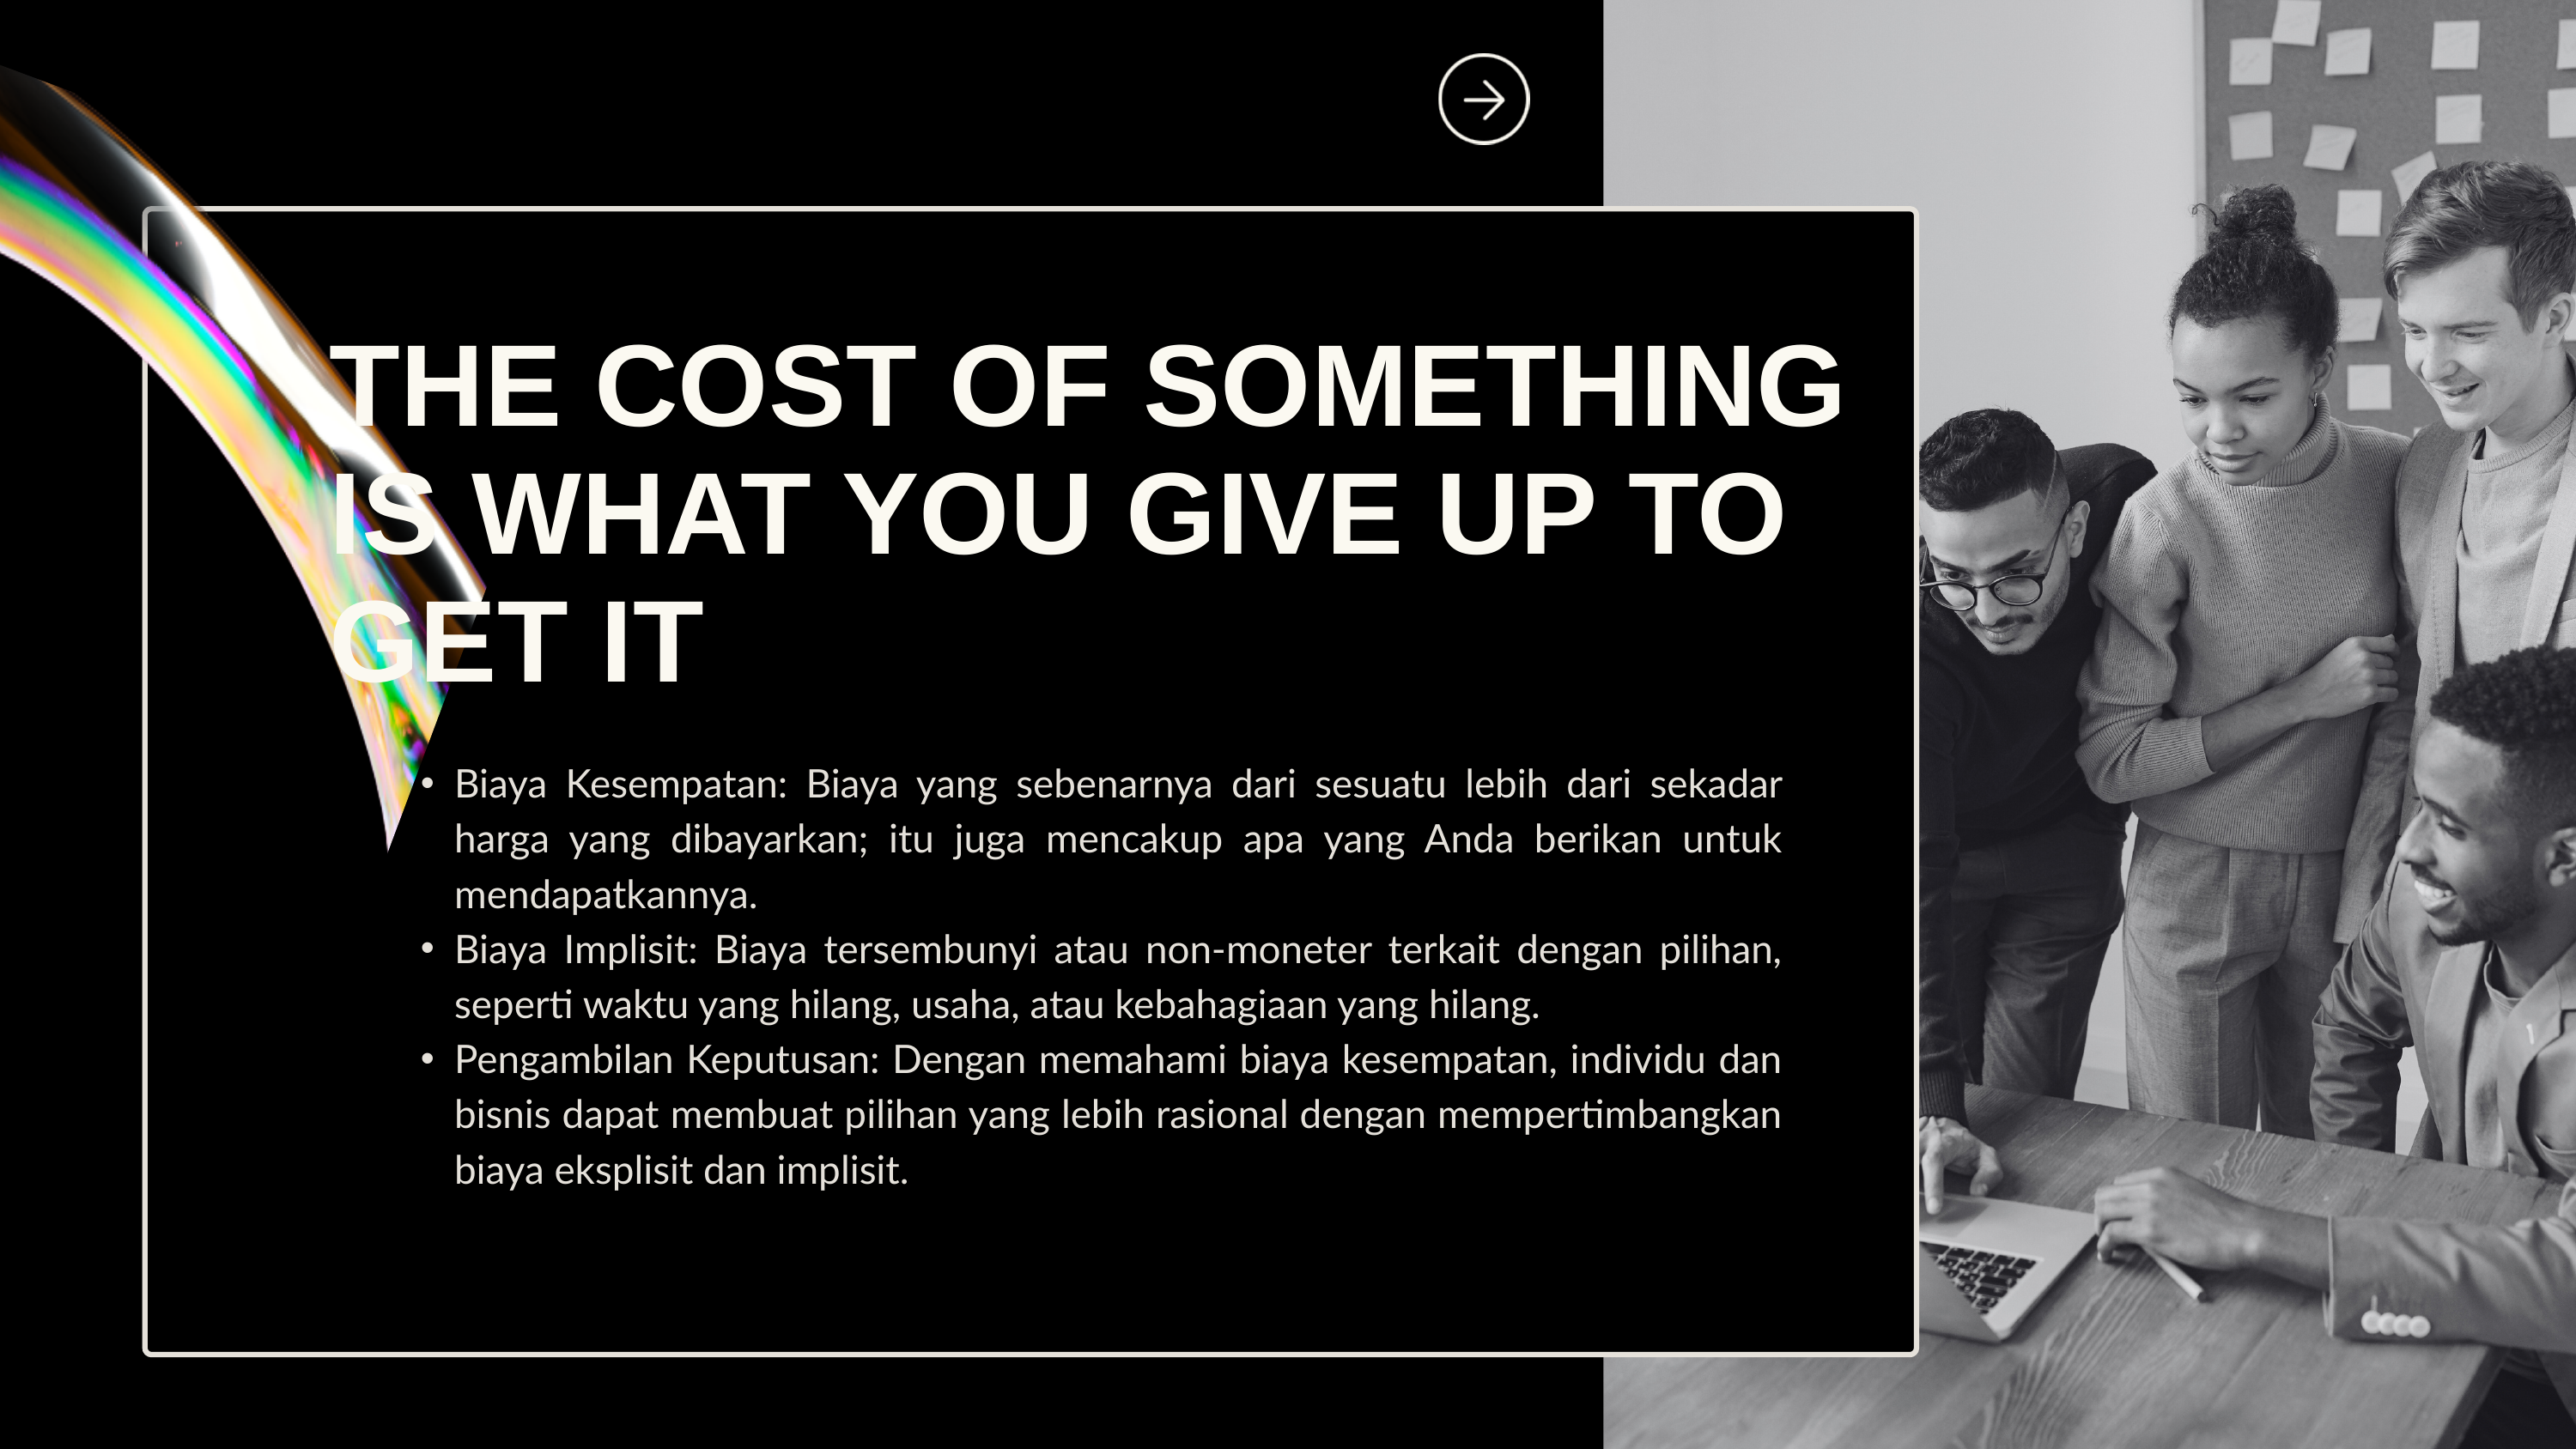

THE COST OF SOMETHING IS WHAT YOU GIVE UP TO GET IT
Biaya Kesempatan: Biaya yang sebenarnya dari sesuatu lebih dari sekadar harga yang dibayarkan; itu juga mencakup apa yang Anda berikan untuk mendapatkannya.
Biaya Implisit: Biaya tersembunyi atau non-moneter terkait dengan pilihan, seperti waktu yang hilang, usaha, atau kebahagiaan yang hilang.
Pengambilan Keputusan: Dengan memahami biaya kesempatan, individu dan bisnis dapat membuat pilihan yang lebih rasional dengan mempertimbangkan biaya eksplisit dan implisit.